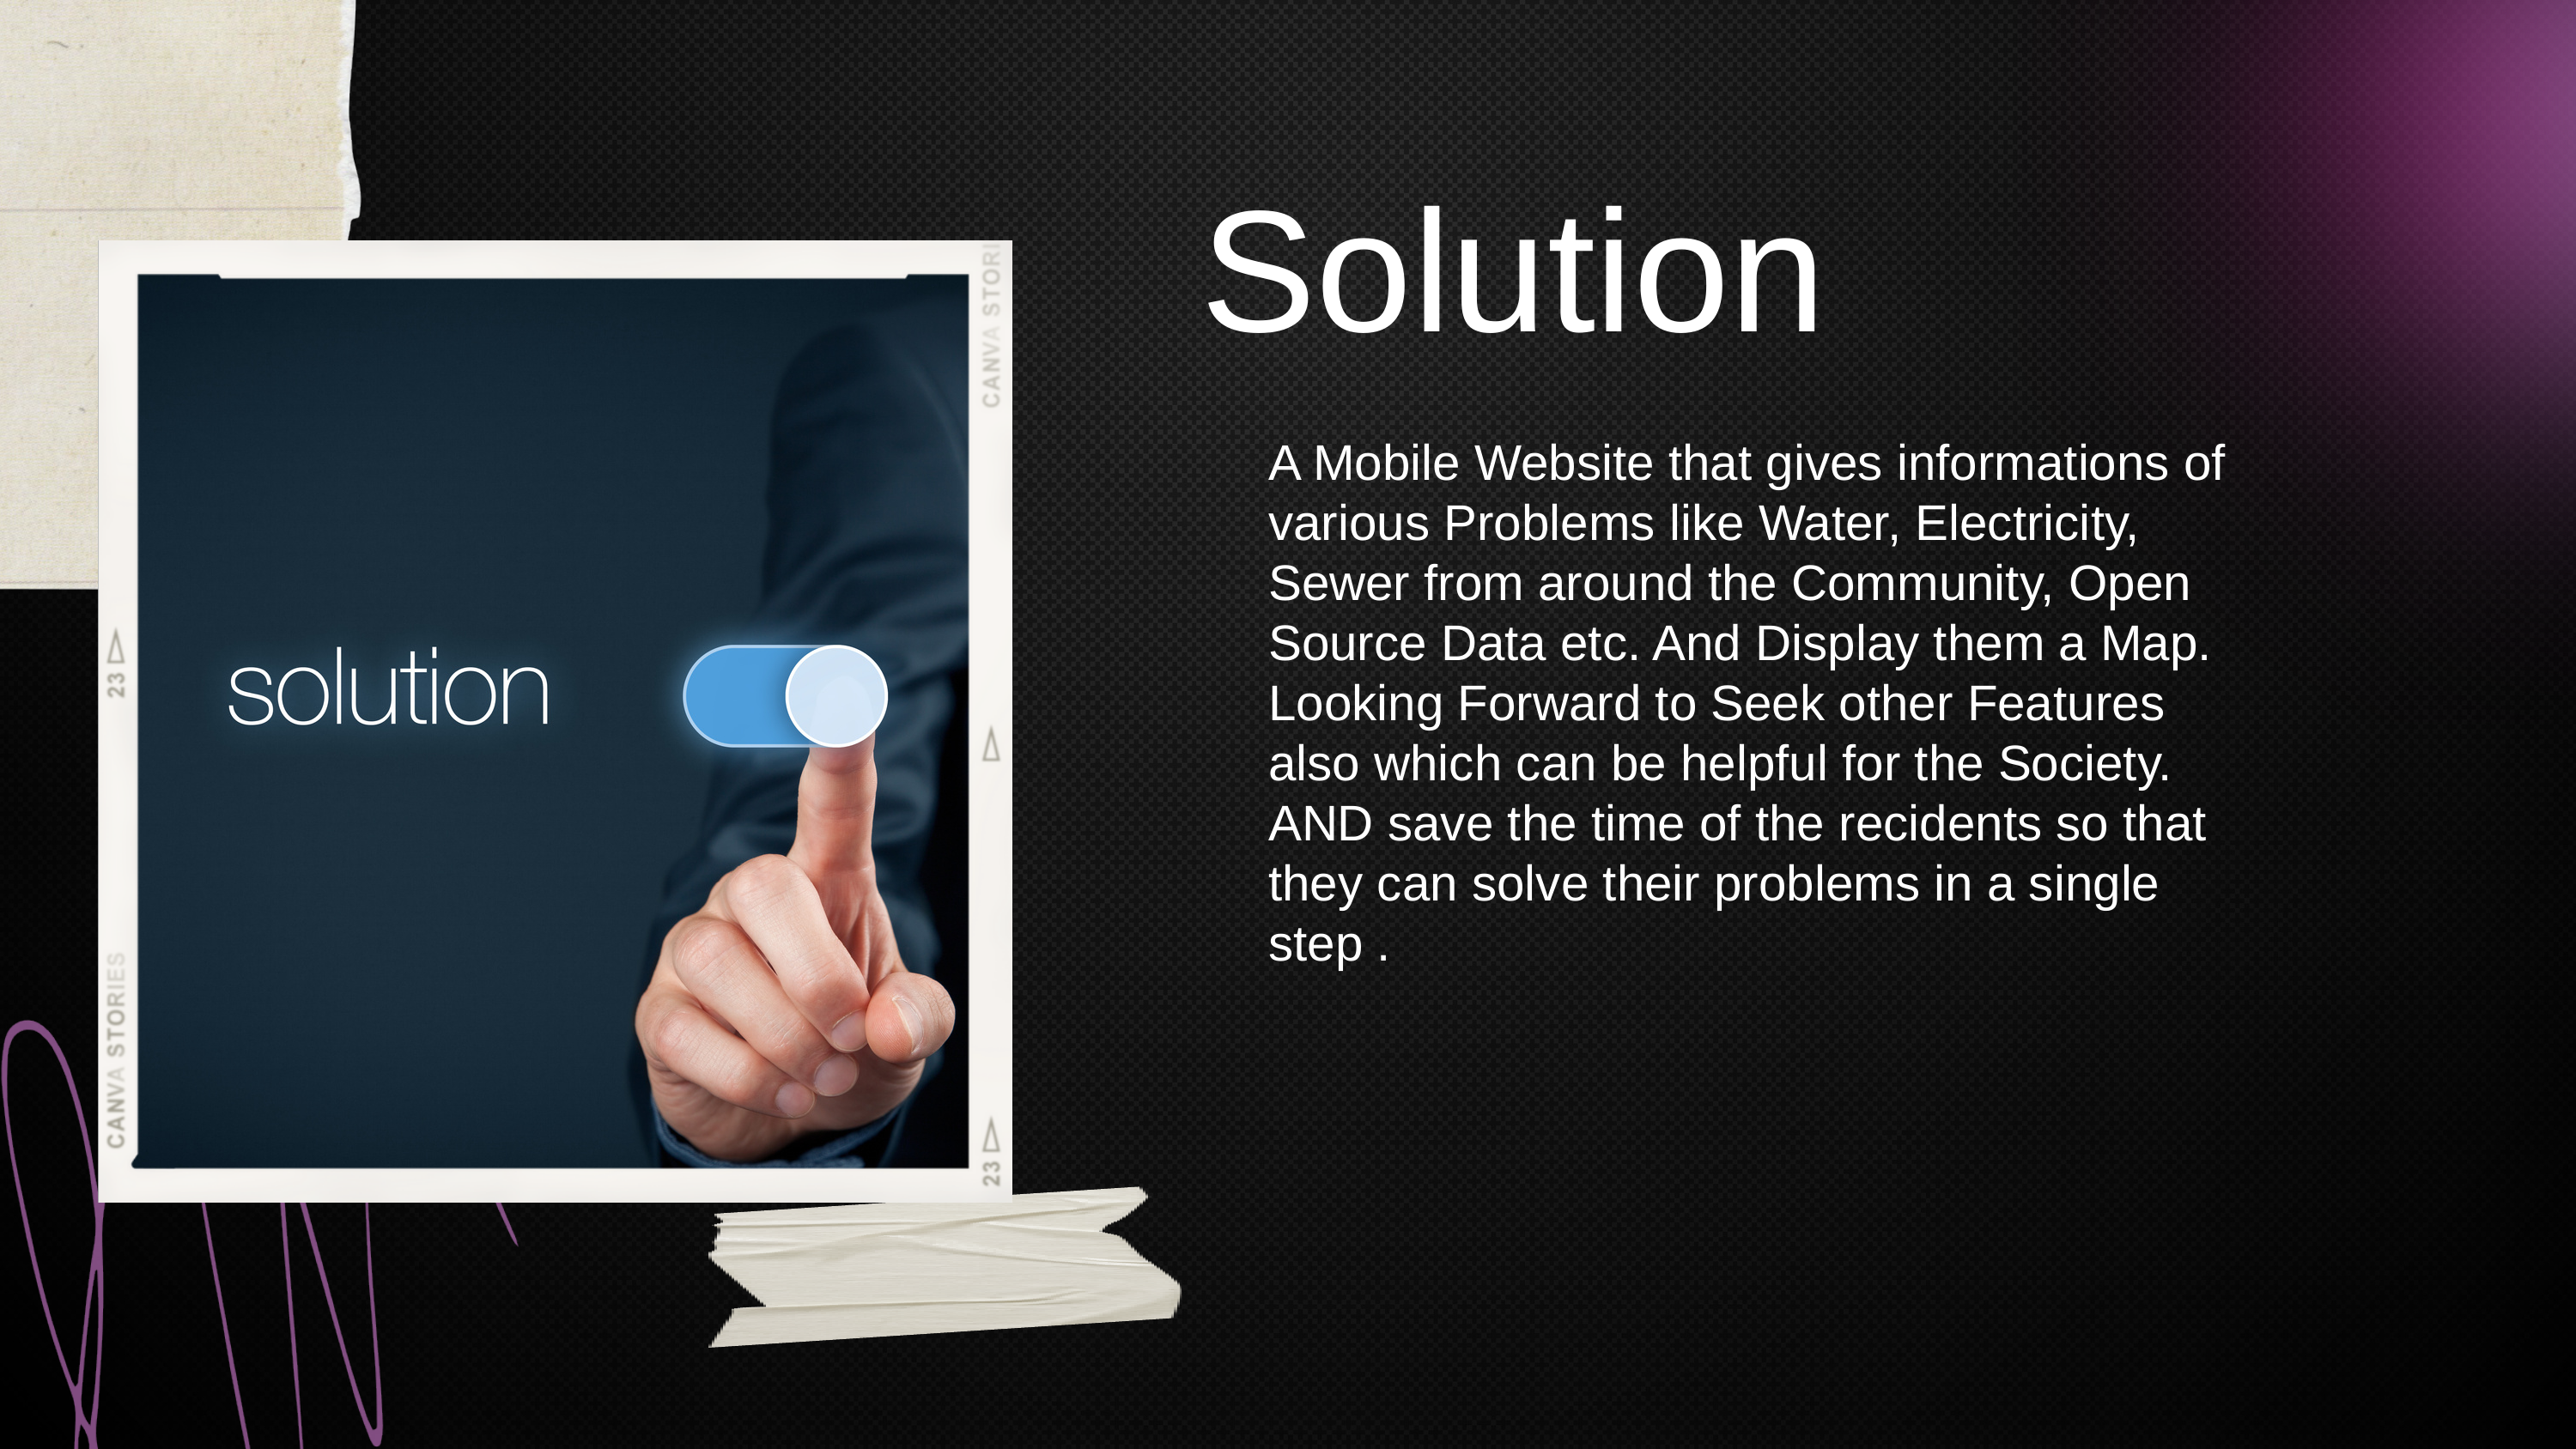

Solution

A Mobile Website that gives informations of various Problems like Water, Electricity, Sewer from around the Community, Open Source Data etc. And Display them a Map. Looking Forward to Seek other Features also which can be helpful for the Society. AND save the time of the recidents so that they can solve their problems in a single step .